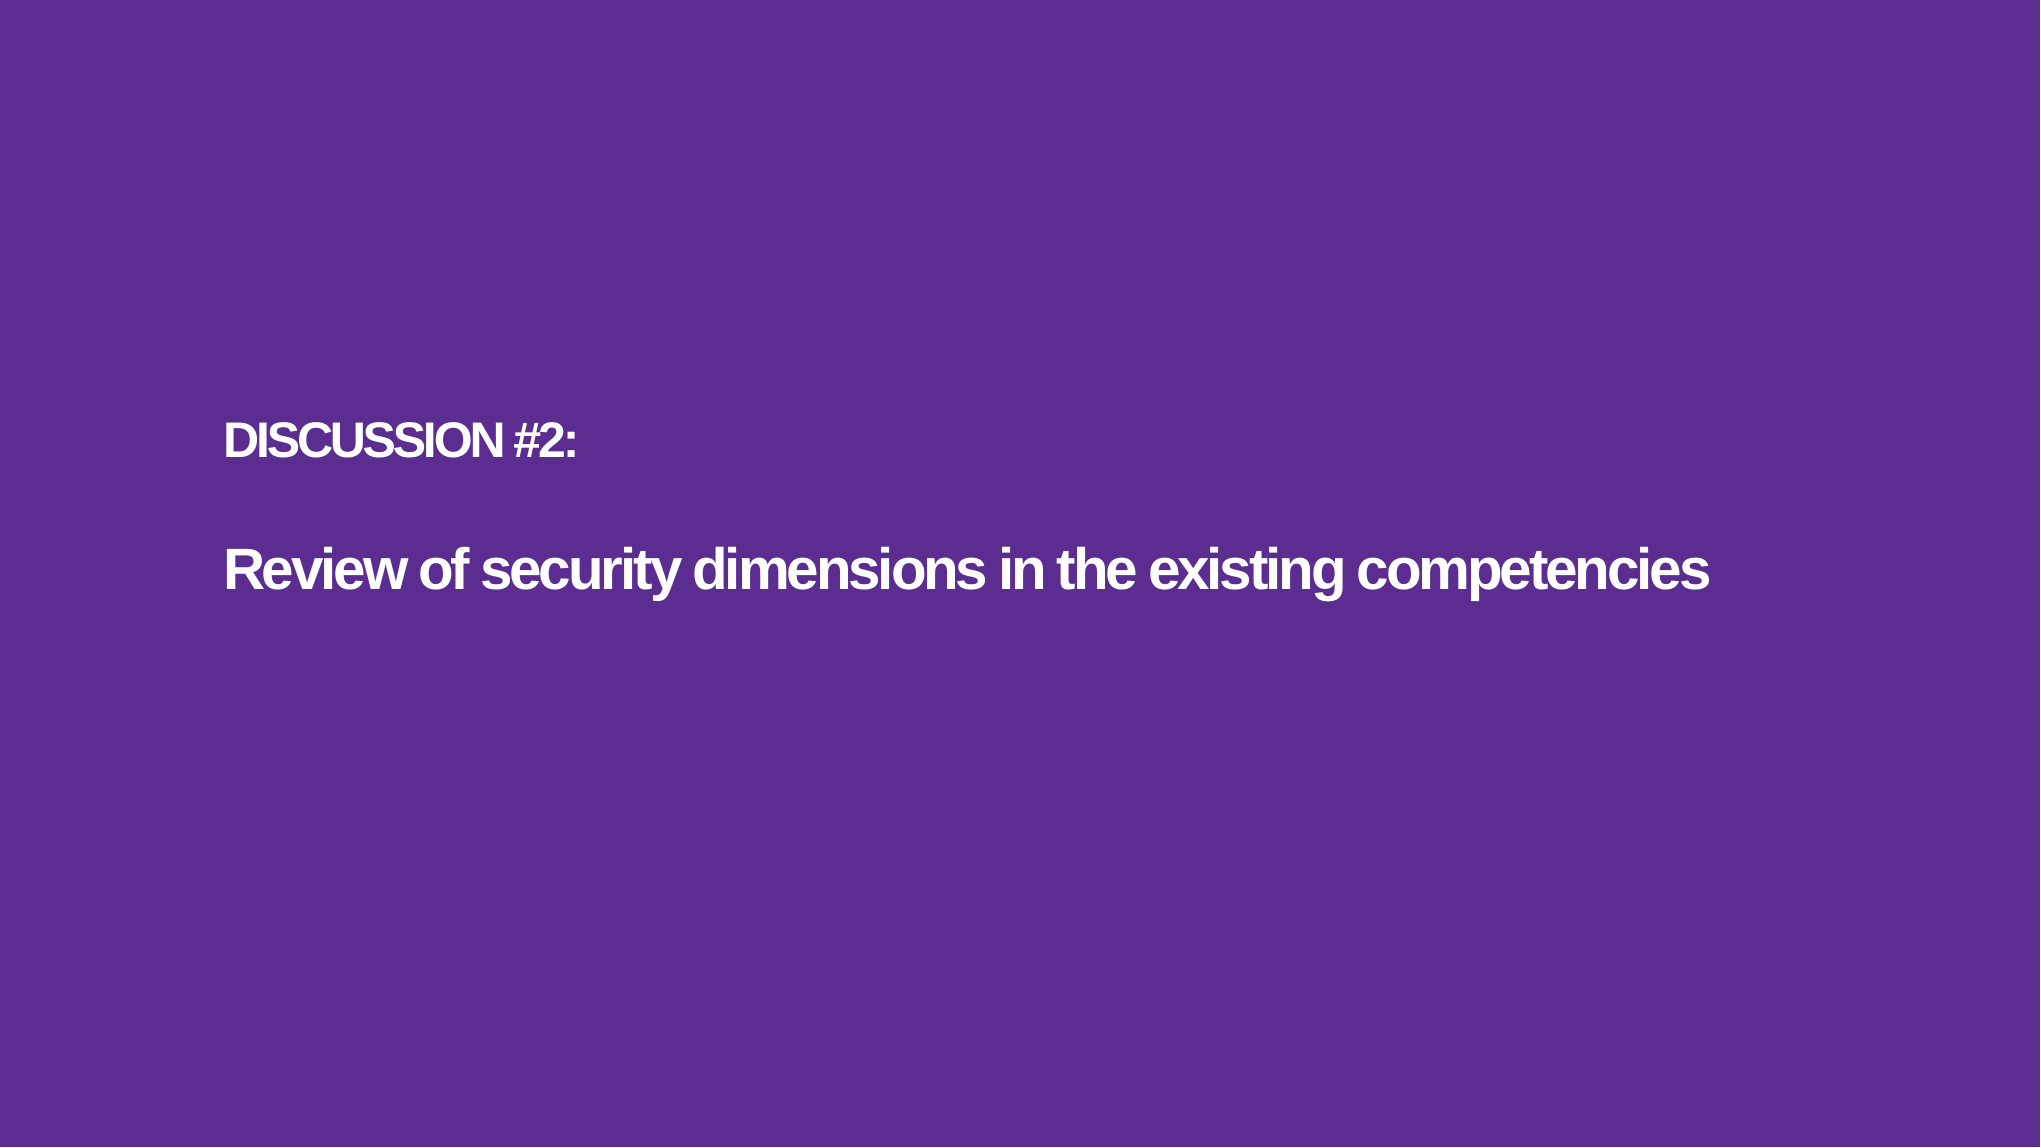

# DISCUSSION #2: Review of security dimensions in the existing competencies